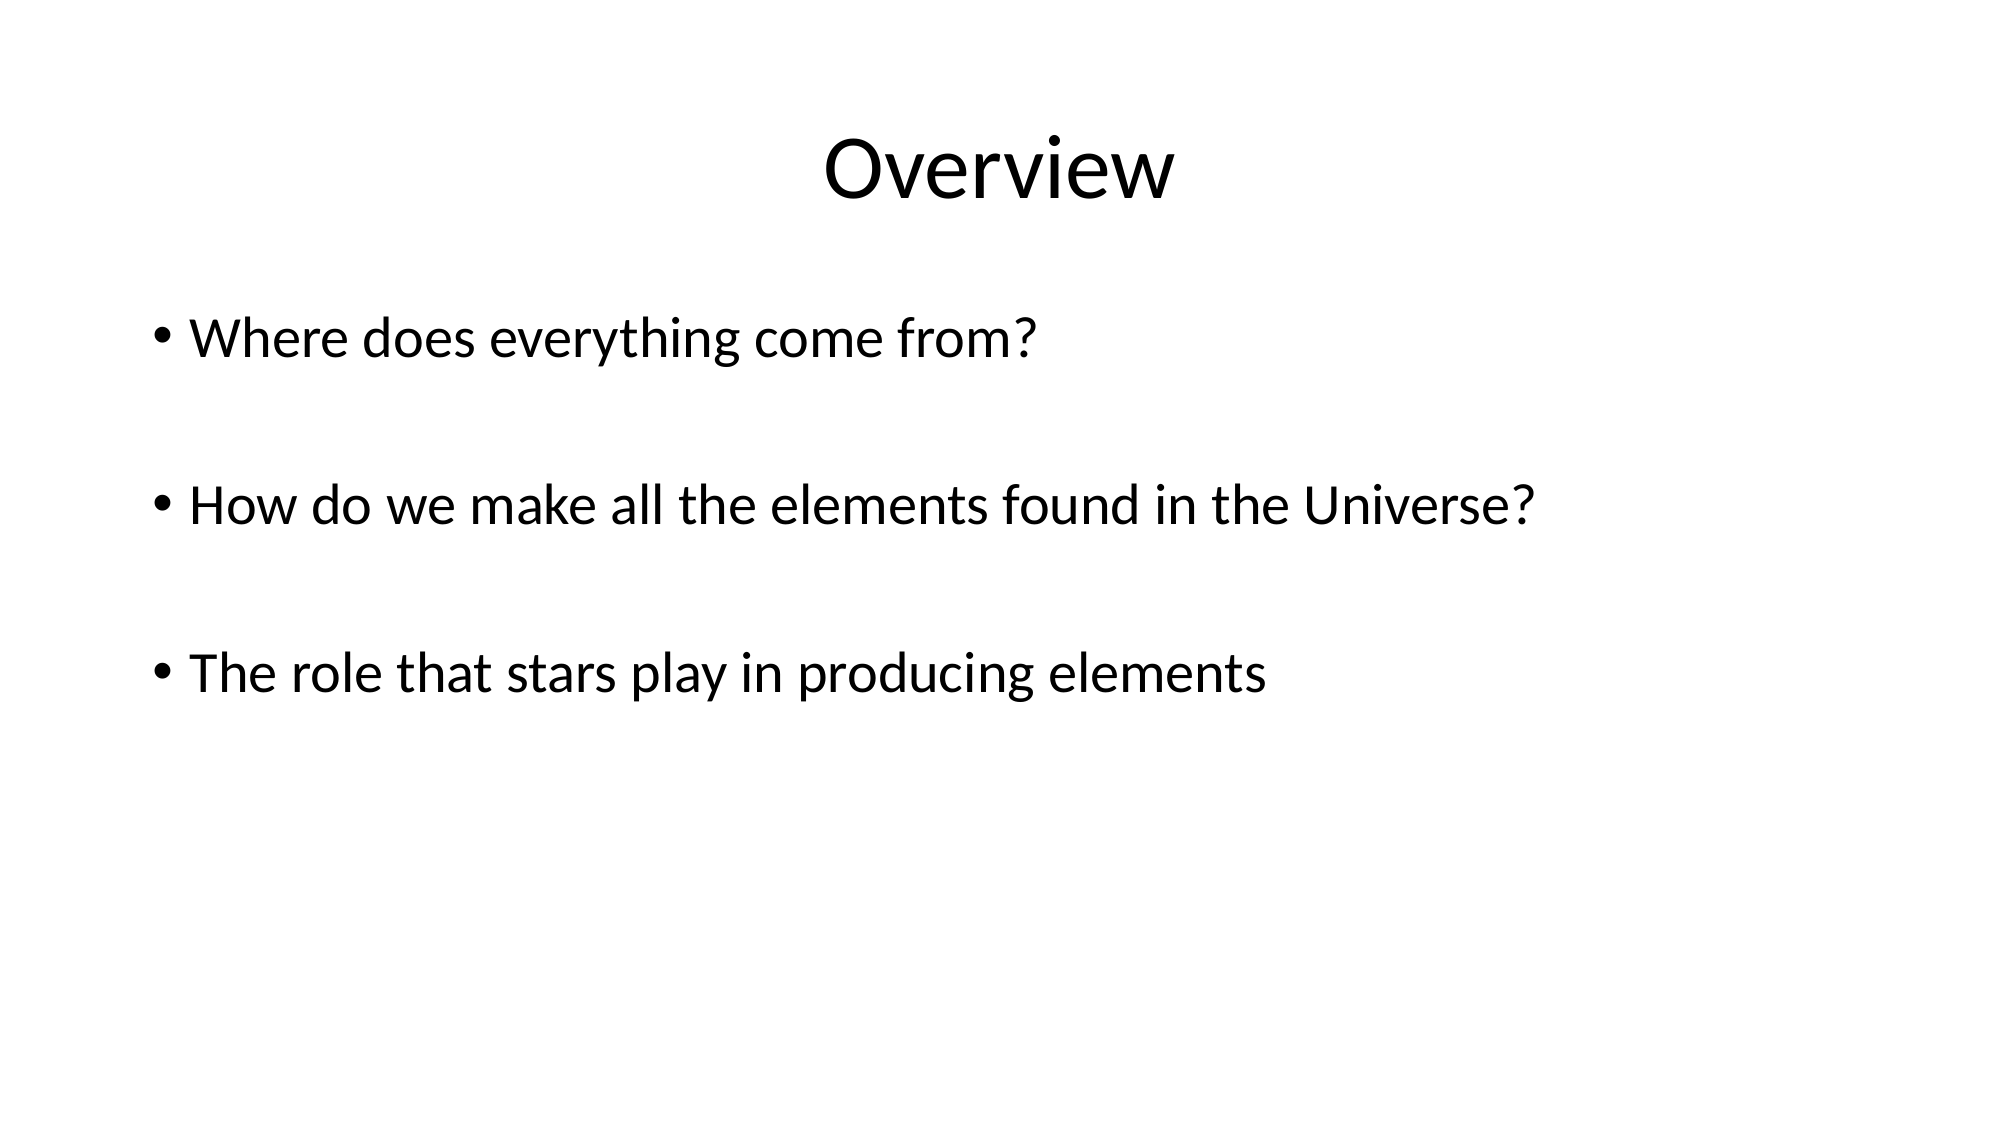

# Overview
Where does everything come from?

How do we make all the elements found in the Universe?

The role that stars play in producing elements